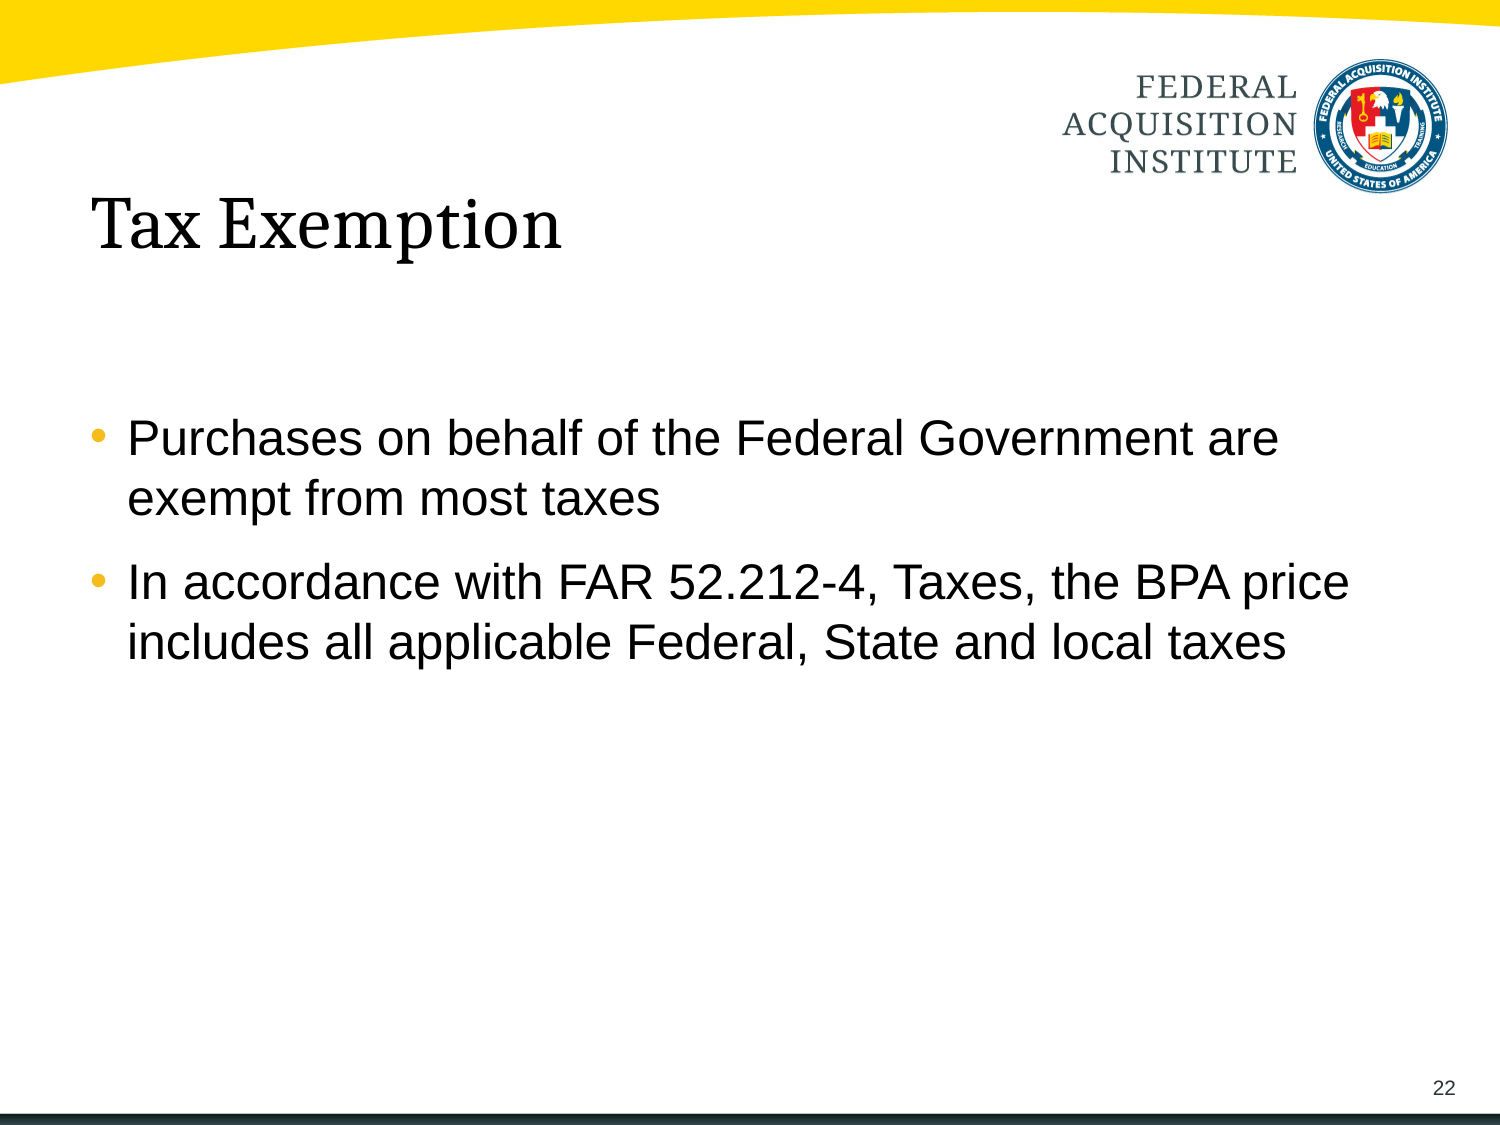

# Tax Exemption
Purchases on behalf of the Federal Government are exempt from most taxes
In accordance with FAR 52.212-4, Taxes, the BPA price includes all applicable Federal, State and local taxes
22